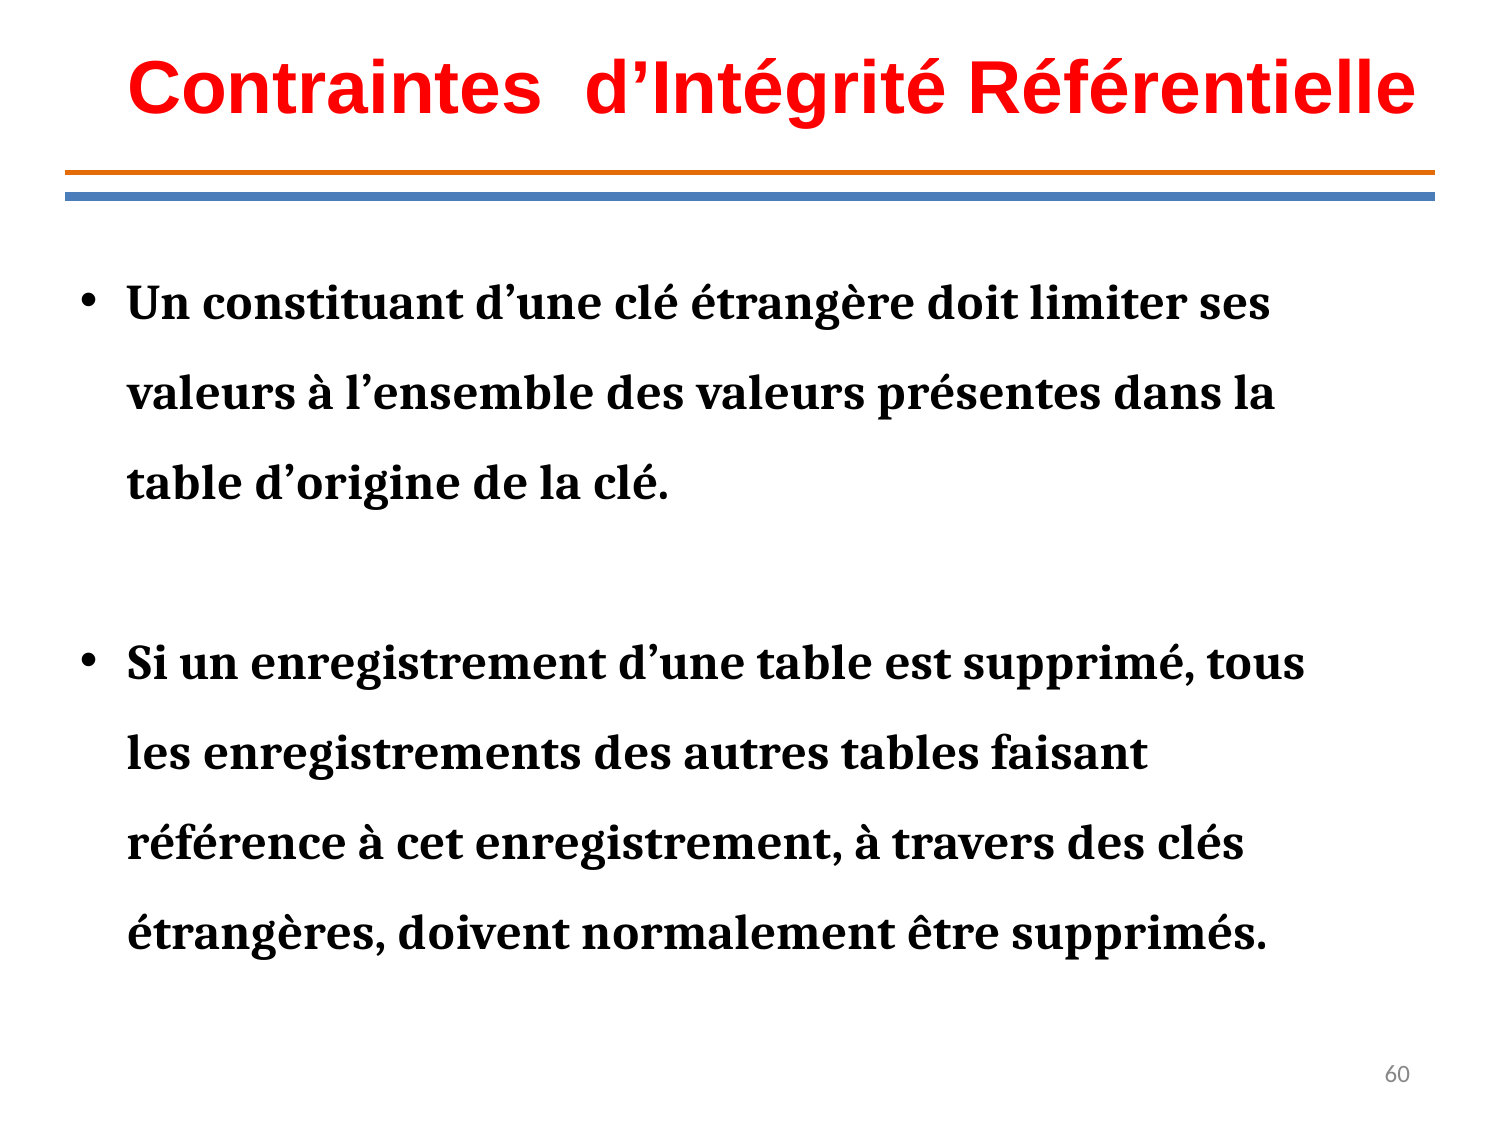

Contraintes  d’Intégrité Référentielle
Un constituant d’une clé étrangère doit limiter ses valeurs à l’ensemble des valeurs présentes dans la table d’origine de la clé.

Si un enregistrement d’une table est supprimé, tous les enregistrements des autres tables faisant référence à cet enregistrement, à travers des clés étrangères, doivent normalement être supprimés.
60